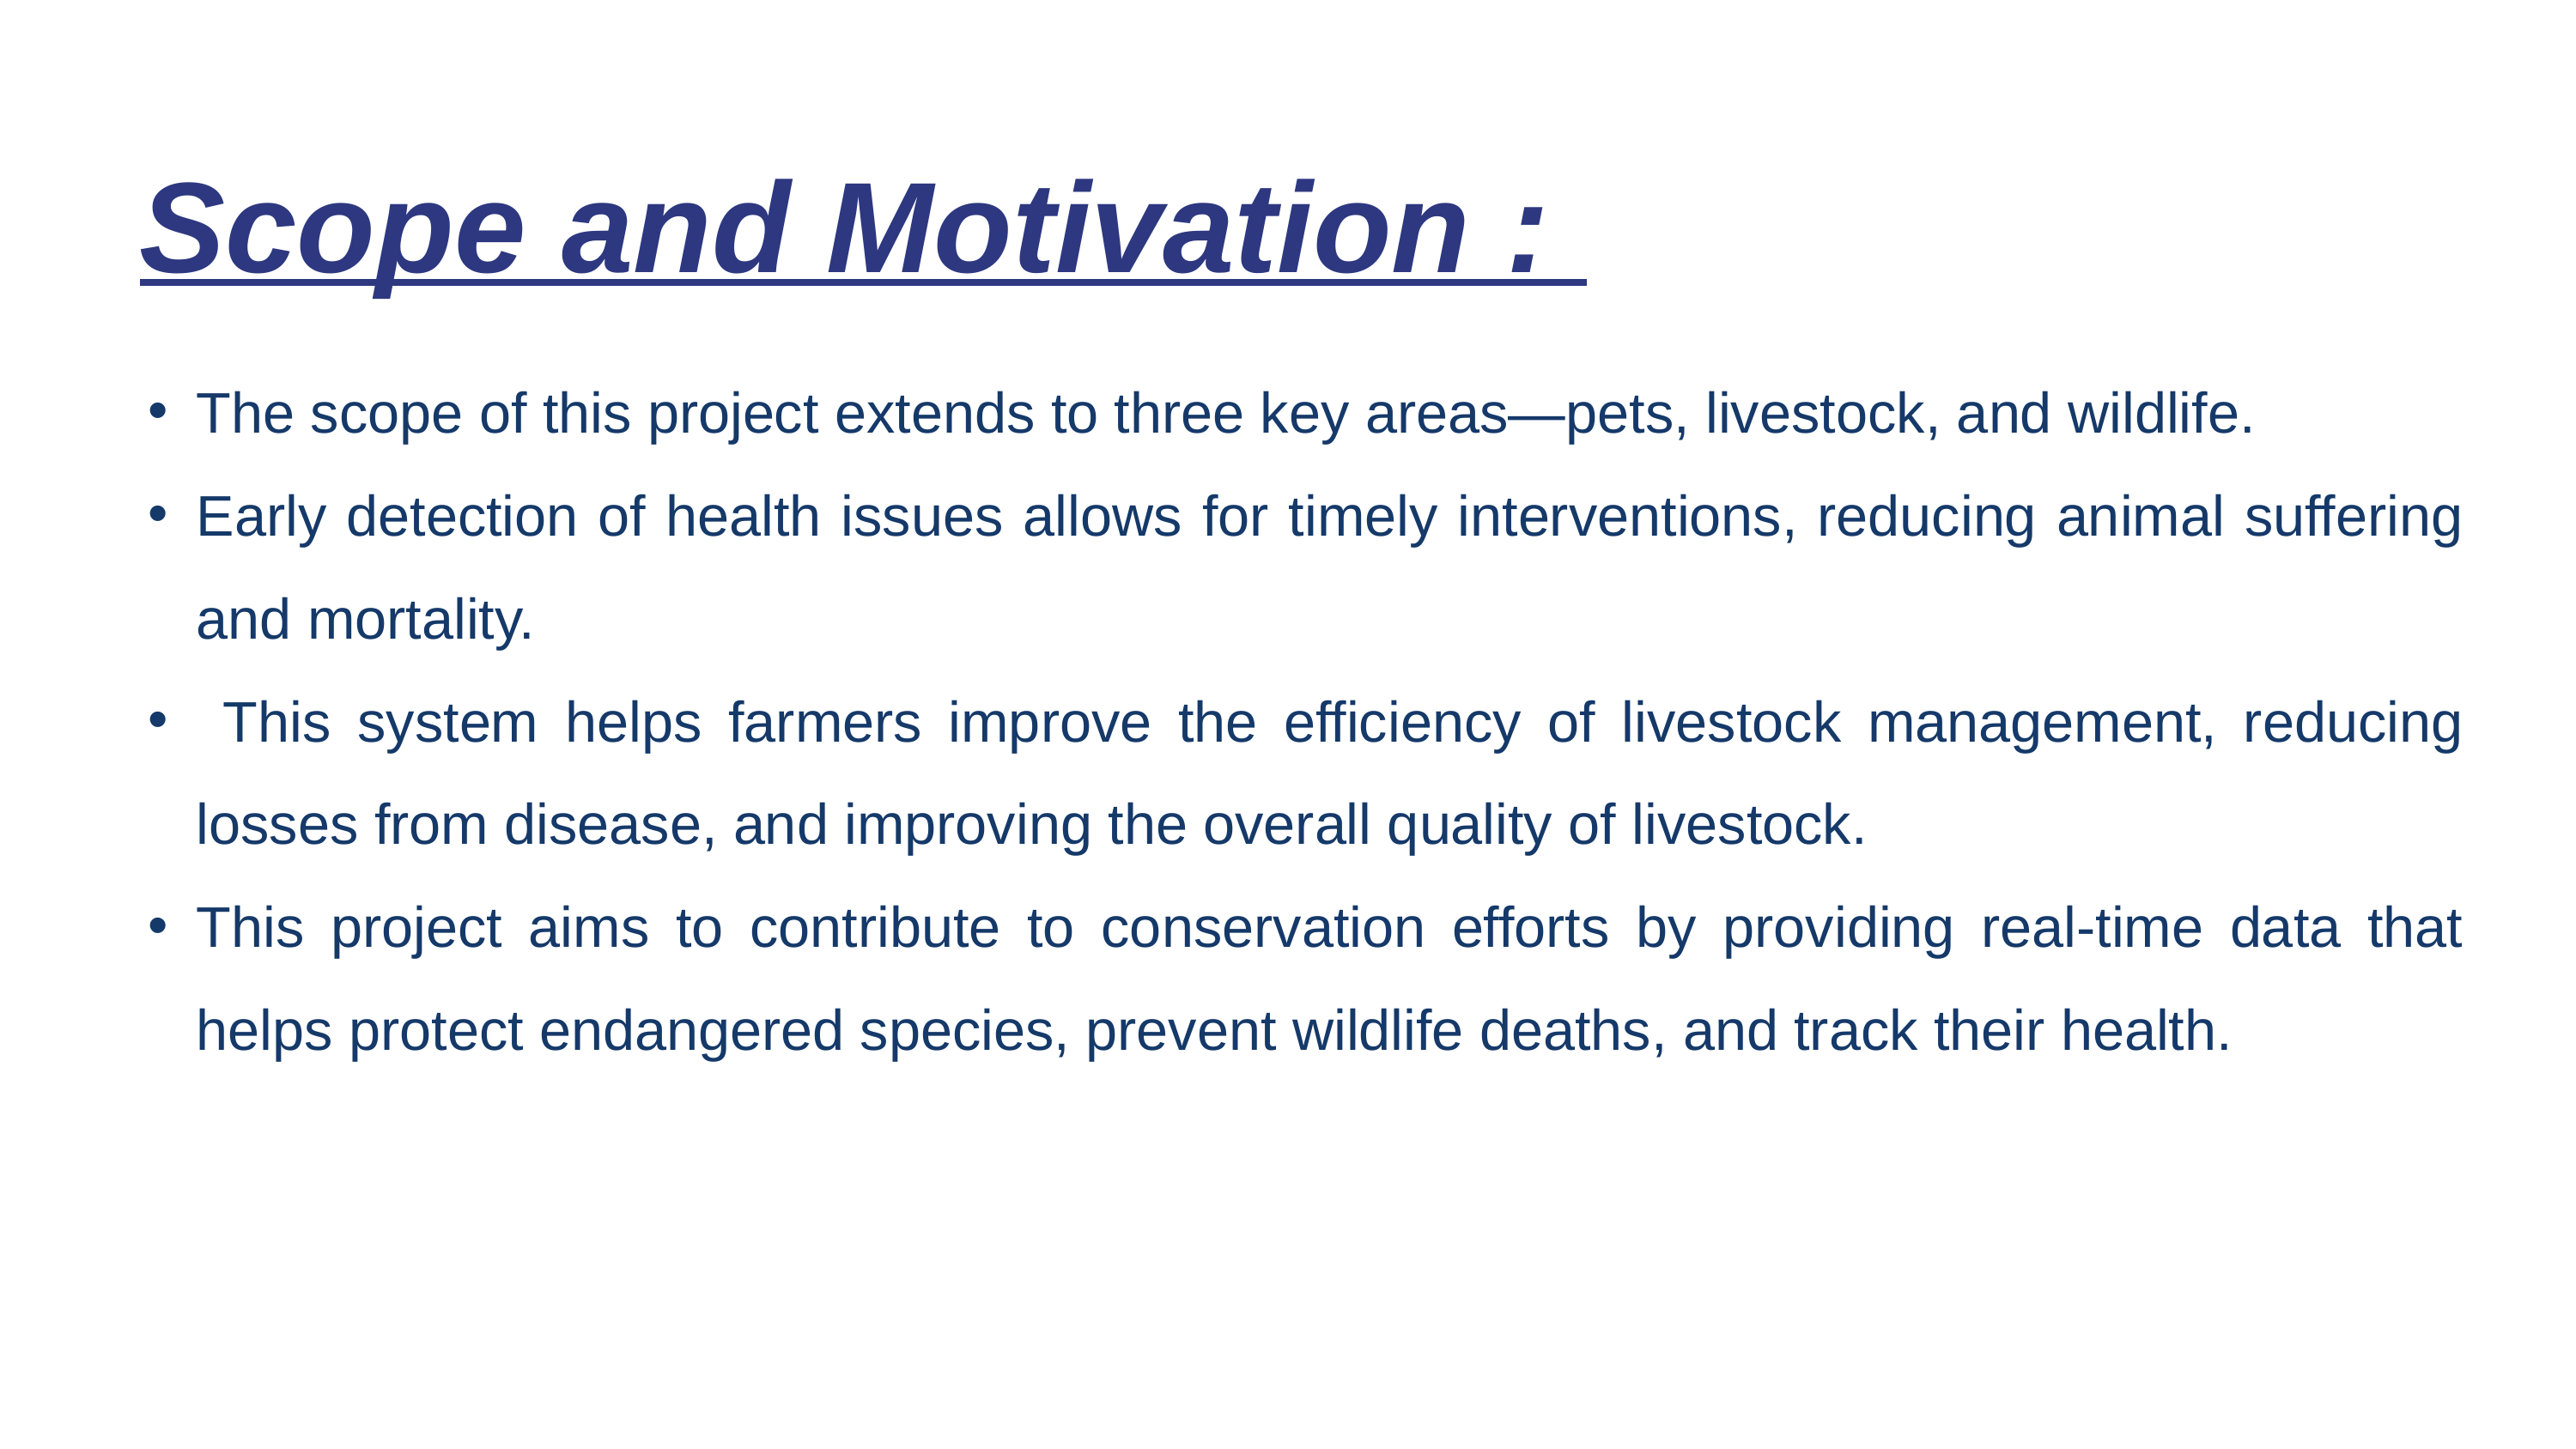

Scope and Motivation :
The scope of this project extends to three key areas—pets, livestock, and wildlife.
Early detection of health issues allows for timely interventions, reducing animal suffering and mortality.
 This system helps farmers improve the efficiency of livestock management, reducing losses from disease, and improving the overall quality of livestock.
This project aims to contribute to conservation efforts by providing real-time data that helps protect endangered species, prevent wildlife deaths, and track their health.